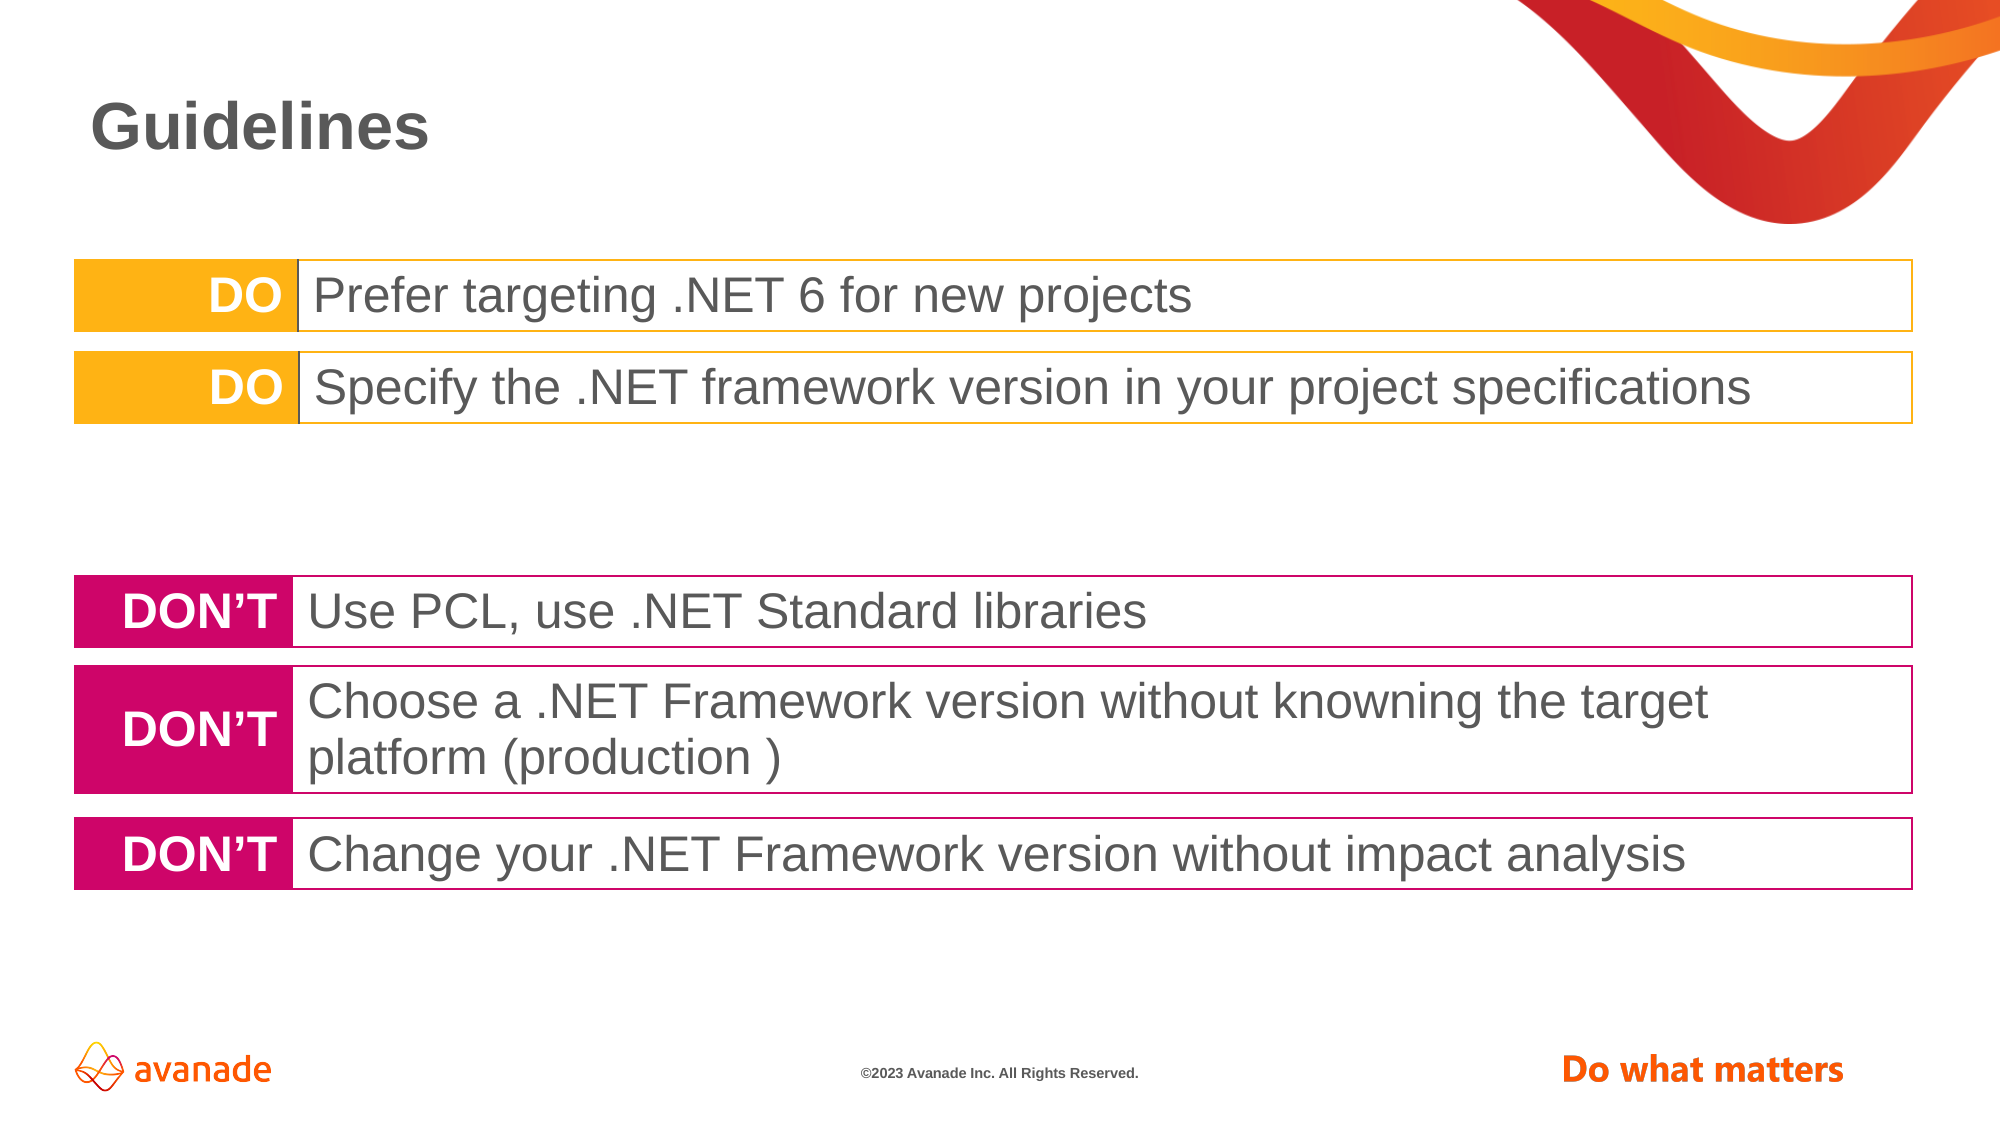

# Guidelines
| DO | Prefer targeting .NET 6 for new projects |
| --- | --- |
| DO | Specify the .NET framework version in your project specifications |
| --- | --- |
| DON’T | Use PCL, use .NET Standard libraries |
| --- | --- |
| DON’T | Choose a .NET Framework version without knowning the target platform (production ) |
| --- | --- |
| DON’T | Change your .NET Framework version without impact analysis |
| --- | --- |